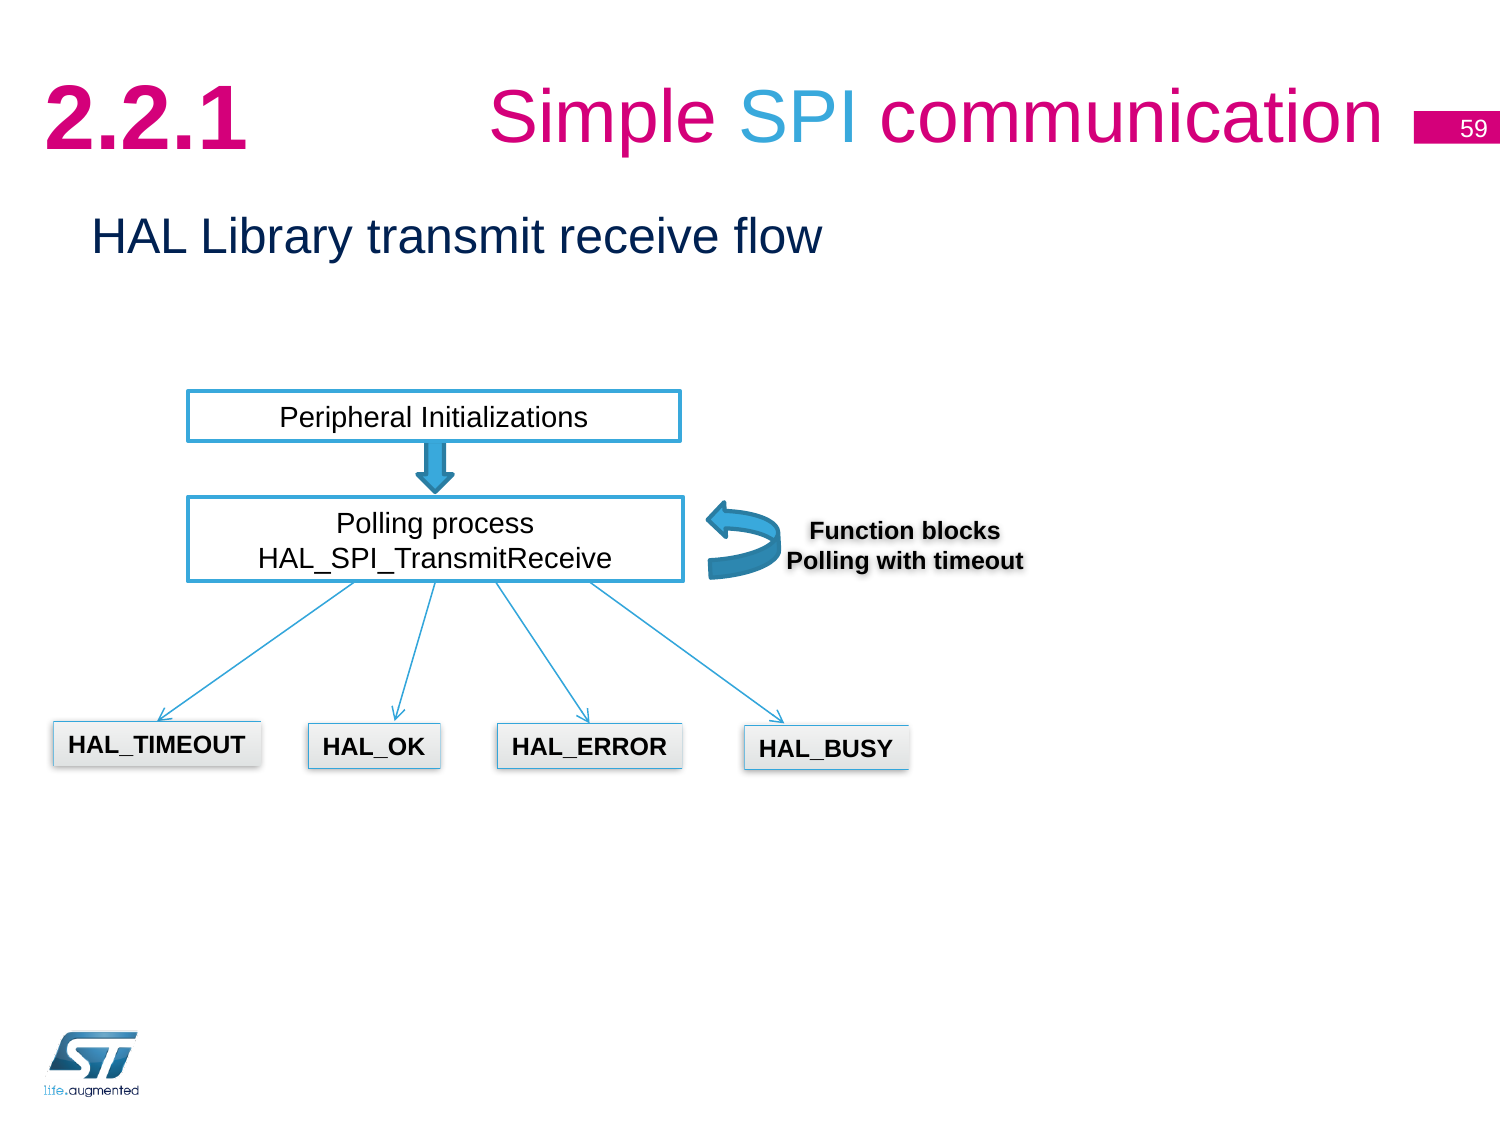

# Simple SPI communication
2.2.1
59
HAL Library transmit receive flow

Peripheral Initializations

Polling process
HAL_SPI_TransmitReceive

Function blocks
Polling with timeout
HAL_TIMEOUT
HAL_OK
HAL_ERROR
HAL_BUSY